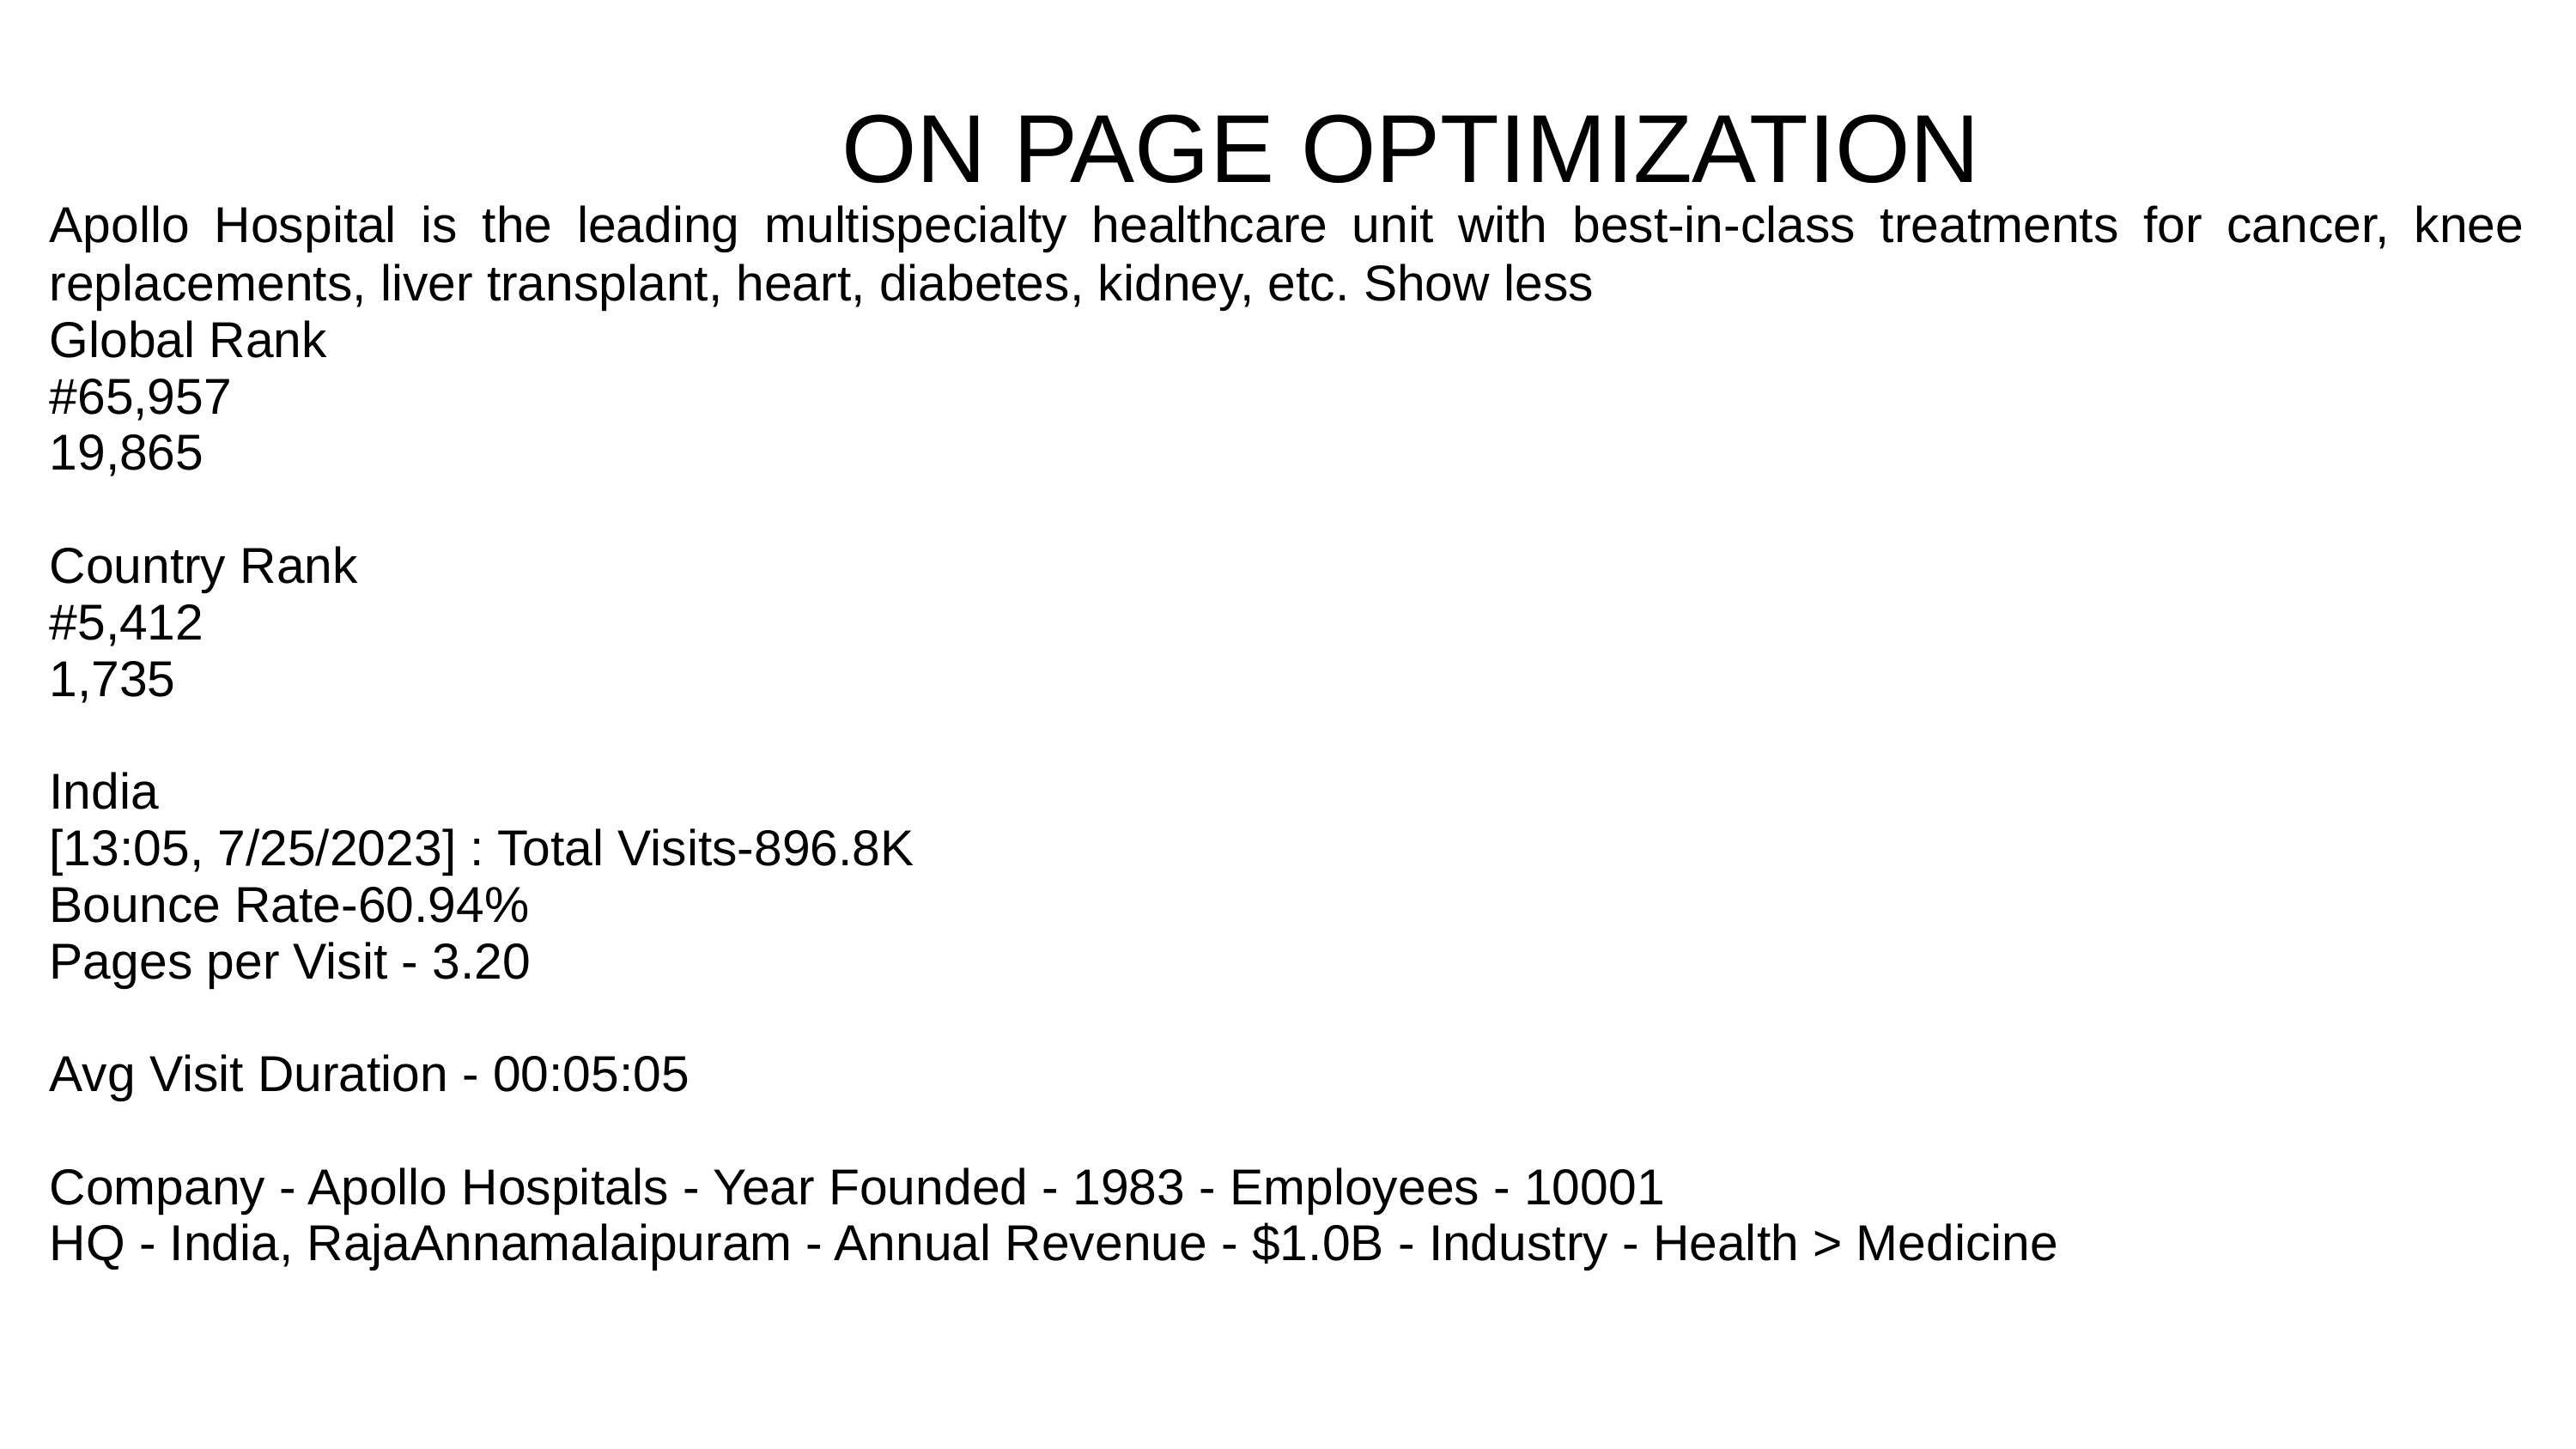

ON PAGE OPTIMIZATION
Apollo Hospital is the leading multispecialty healthcare unit with best-in-class treatments for cancer, knee replacements, liver transplant, heart, diabetes, kidney, etc. Show less
Global Rank
#65,957
19,865

Country Rank
#5,412
1,735

India
[13:05, 7/25/2023] : Total Visits-896.8K
Bounce Rate-60.94%
Pages per Visit - 3.20

Avg Visit Duration - 00:05:05

Company - Apollo Hospitals - Year Founded - 1983 - Employees - 10001
HQ - India, RajaAnnamalaipuram - Annual Revenue - $1.0B - Industry - Health > Medicine